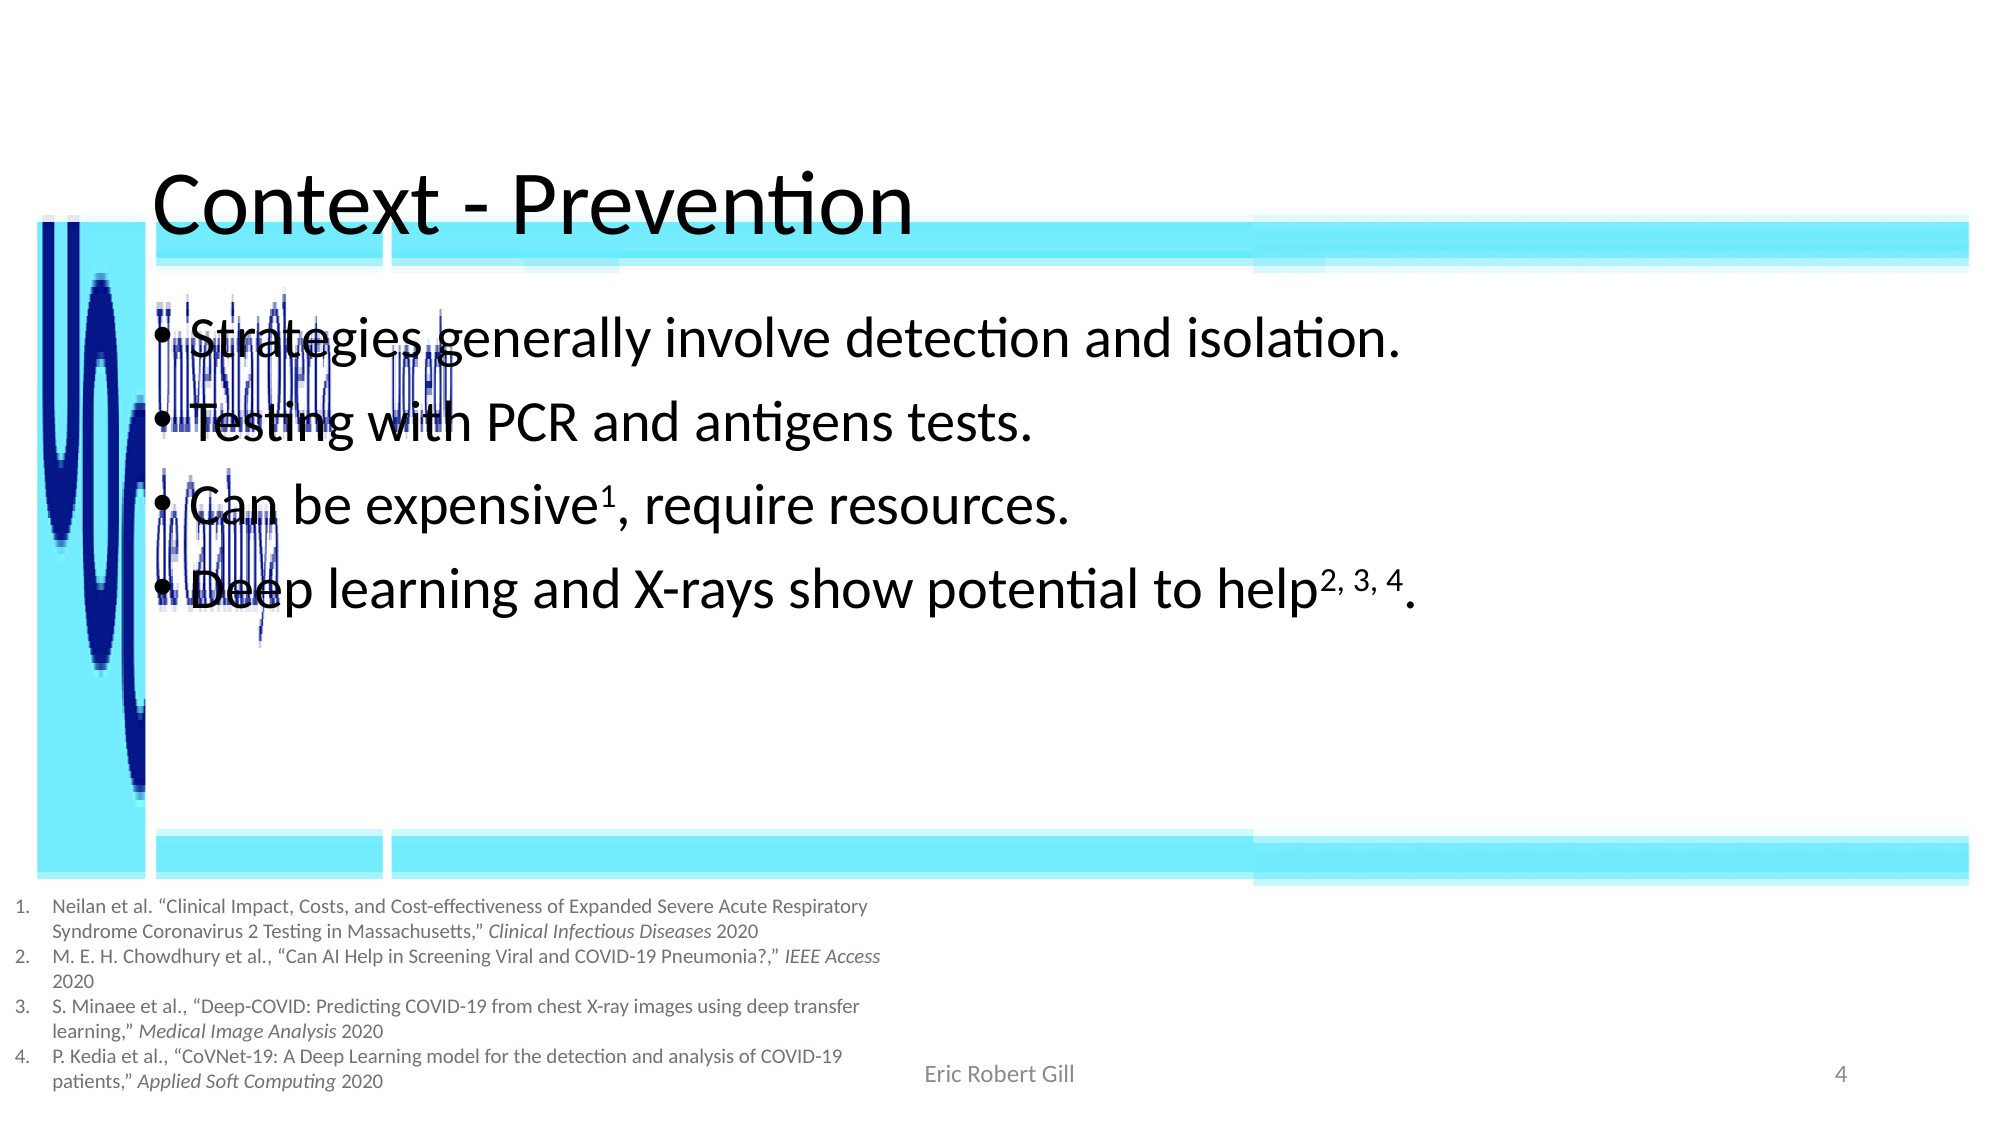

# Context - Prevention
Strategies generally involve detection and isolation.
Testing with PCR and antigens tests.
Can be expensive1, require resources.
Deep learning and X-rays show potential to help2, 3, 4.

Neilan et al. “Clinical Impact, Costs, and Cost-effectiveness of Expanded Severe Acute Respiratory Syndrome Coronavirus 2 Testing in Massachusetts,” Clinical Infectious Diseases 2020
M. E. H. Chowdhury et al., “Can AI Help in Screening Viral and COVID-19 Pneumonia?,” IEEE Access 2020
S. Minaee et al., “Deep-COVID: Predicting COVID-19 from chest X-ray images using deep transfer learning,” Medical Image Analysis 2020
P. Kedia et al., “CoVNet-19: A Deep Learning model for the detection and analysis of COVID-19 patients,” Applied Soft Computing 2020
Eric Robert Gill
4